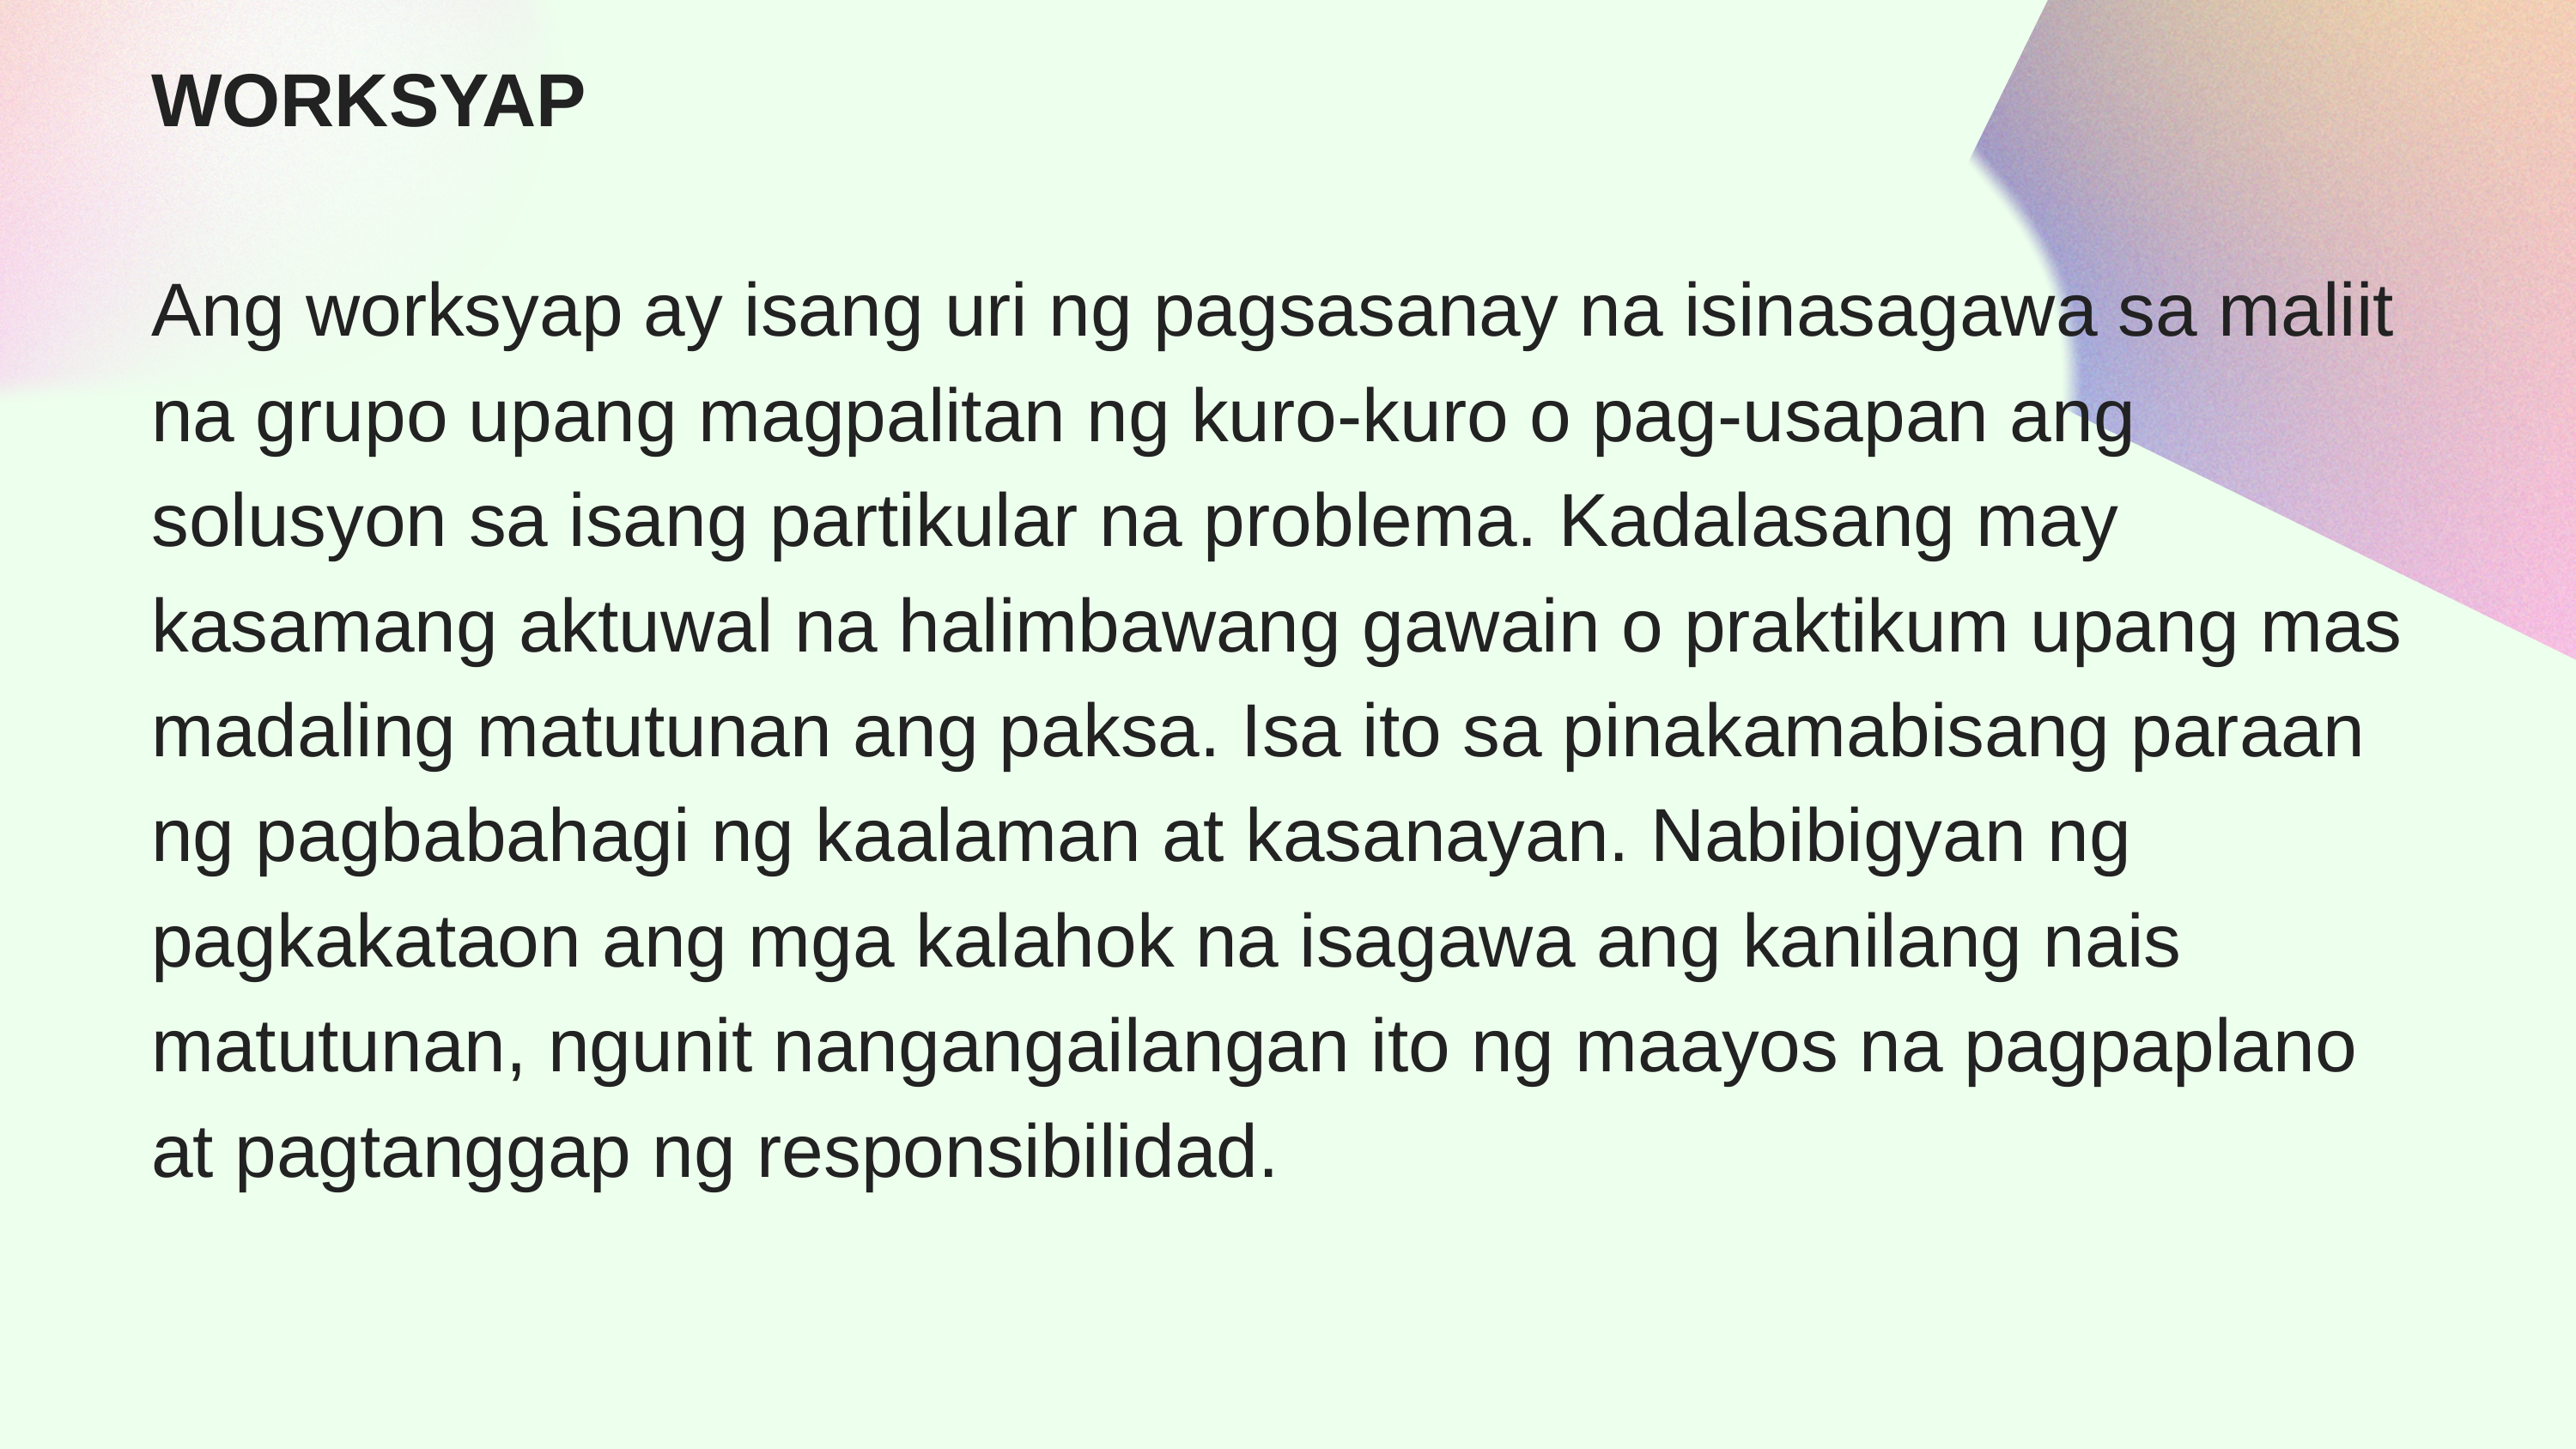

WORKSYAP
Ang worksyap ay isang uri ng pagsasanay na isinasagawa sa maliit na grupo upang magpalitan ng kuro-kuro o pag-usapan ang solusyon sa isang partikular na problema. Kadalasang may kasamang aktuwal na halimbawang gawain o praktikum upang mas madaling matutunan ang paksa. Isa ito sa pinakamabisang paraan ng pagbabahagi ng kaalaman at kasanayan. Nabibigyan ng pagkakataon ang mga kalahok na isagawa ang kanilang nais matutunan, ngunit nangangailangan ito ng maayos na pagpaplano at pagtanggap ng responsibilidad.